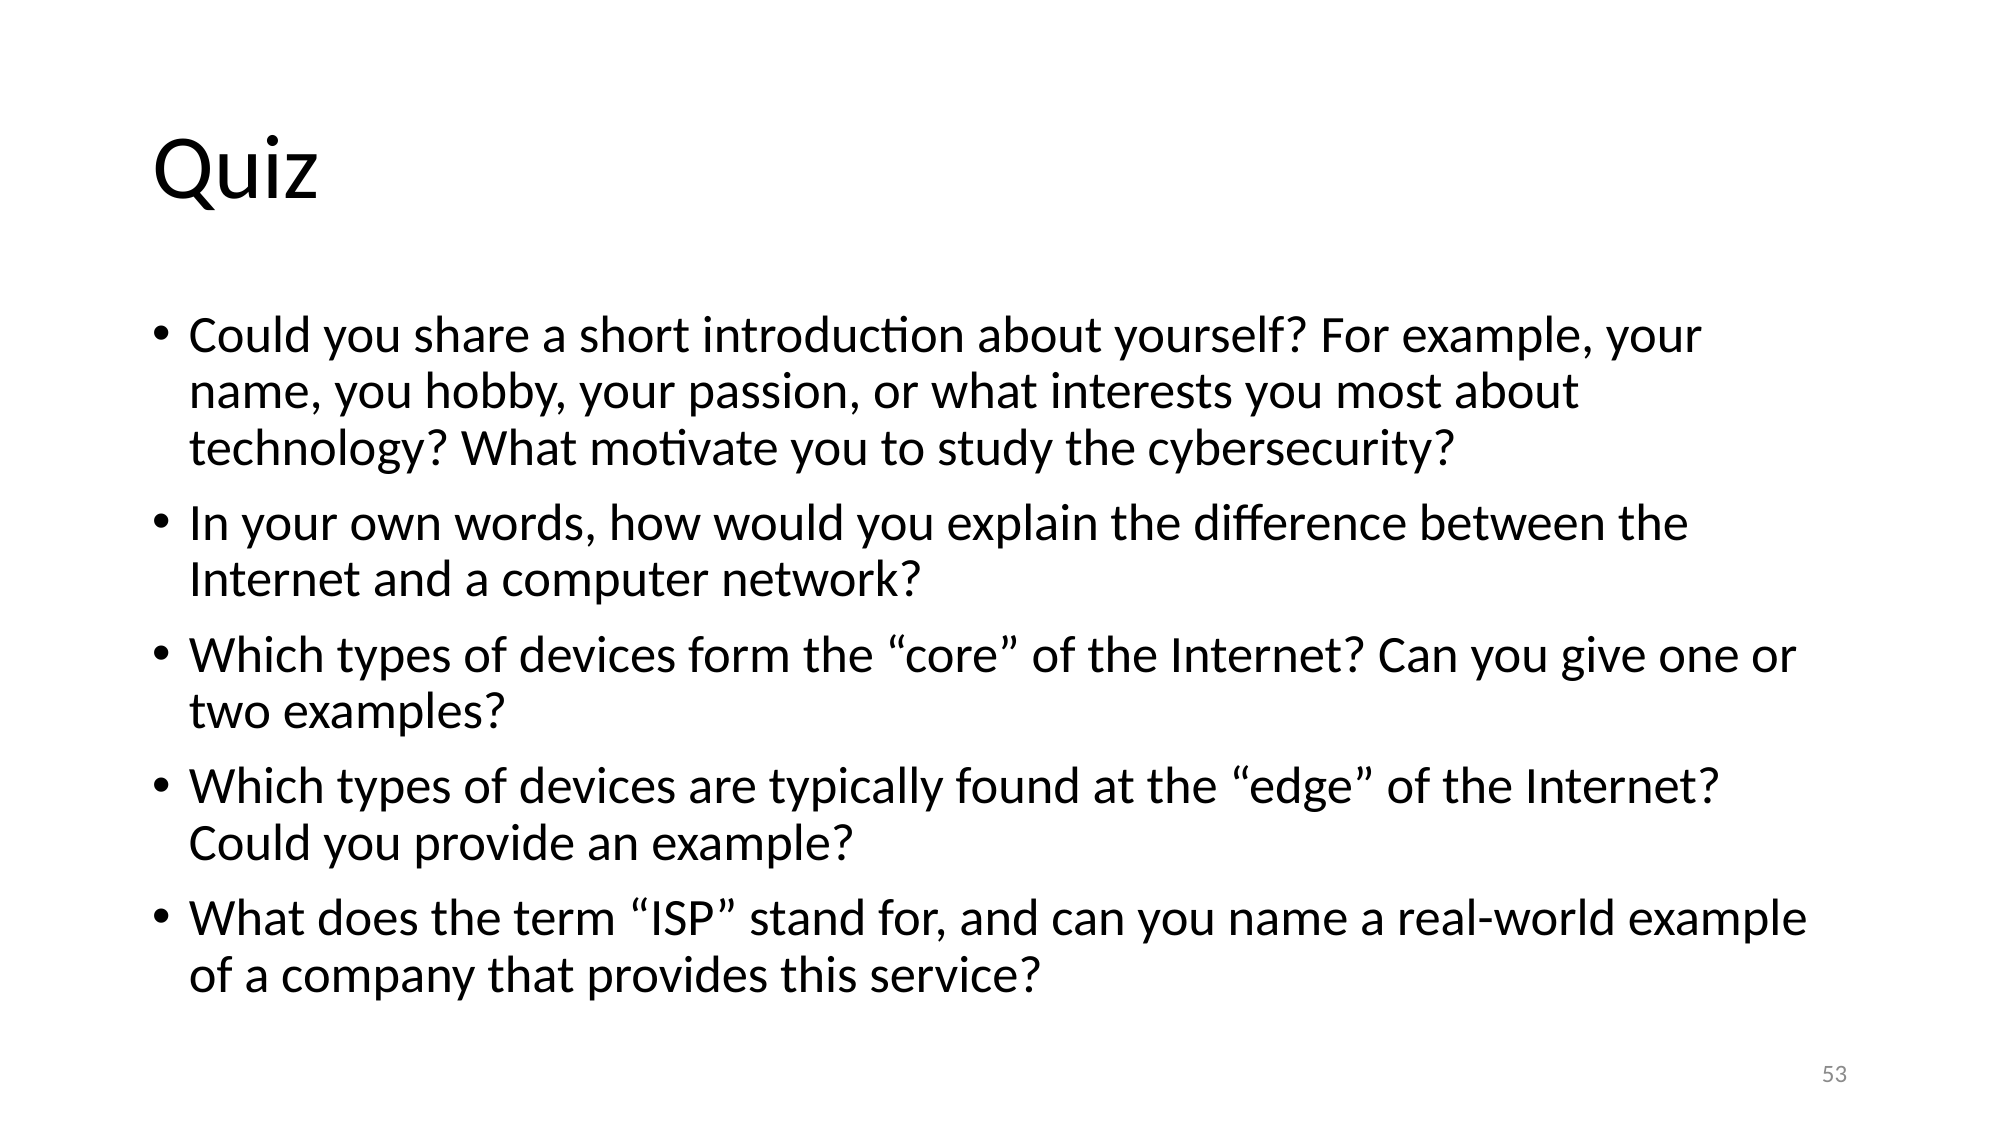

# Quiz
Could you share a short introduction about yourself? For example, your name, you hobby, your passion, or what interests you most about technology? What motivate you to study the cybersecurity?
In your own words, how would you explain the difference between the Internet and a computer network?
Which types of devices form the “core” of the Internet? Can you give one or two examples?
Which types of devices are typically found at the “edge” of the Internet? Could you provide an example?
What does the term “ISP” stand for, and can you name a real-world example of a company that provides this service?
53